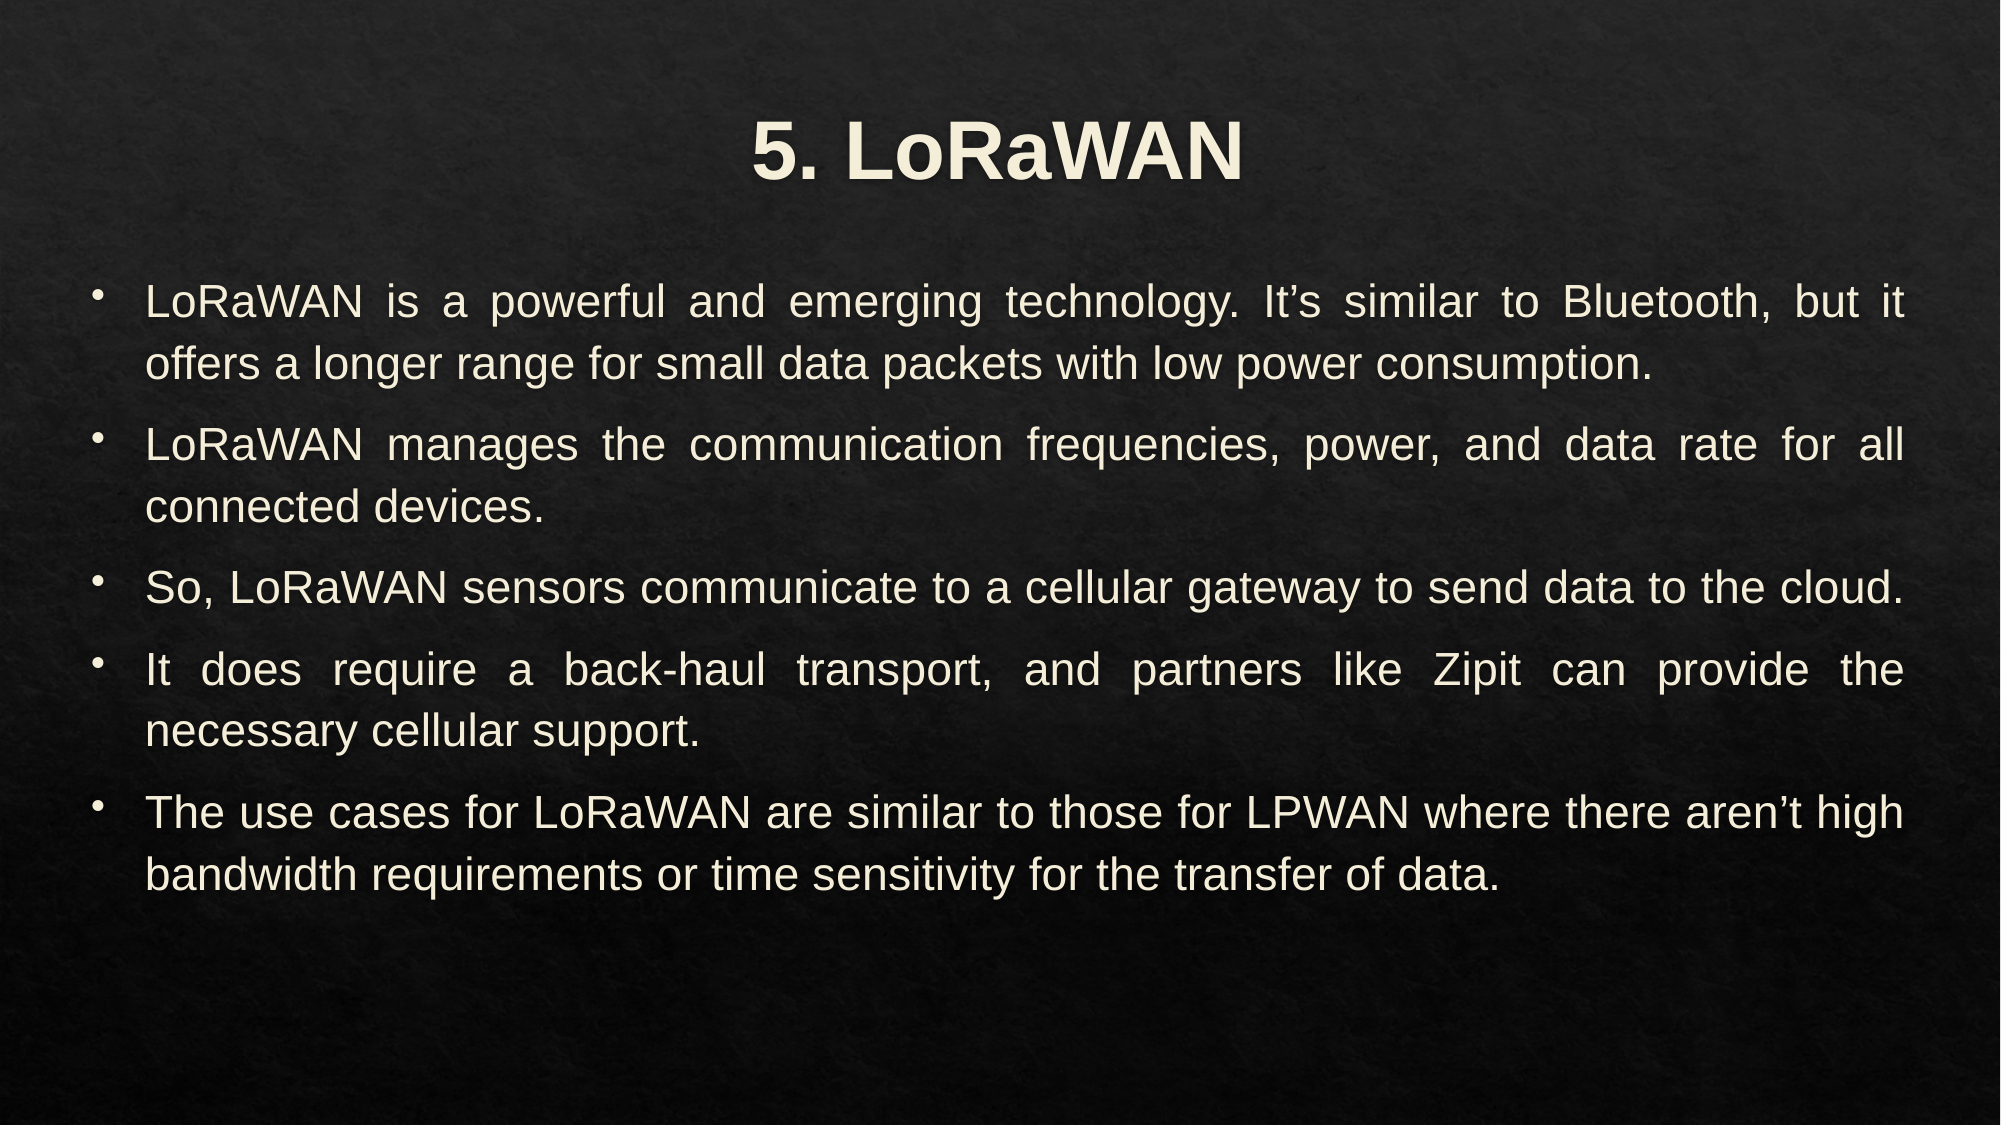

# 5. LoRaWAN
LoRaWAN is a powerful and emerging technology. It’s similar to Bluetooth, but it offers a longer range for small data packets with low power consumption.
LoRaWAN manages the communication frequencies, power, and data rate for all connected devices.
So, LoRaWAN sensors communicate to a cellular gateway to send data to the cloud.
It does require a back-haul transport, and partners like Zipit can provide the necessary cellular support.
The use cases for LoRaWAN are similar to those for LPWAN where there aren’t high bandwidth requirements or time sensitivity for the transfer of data.